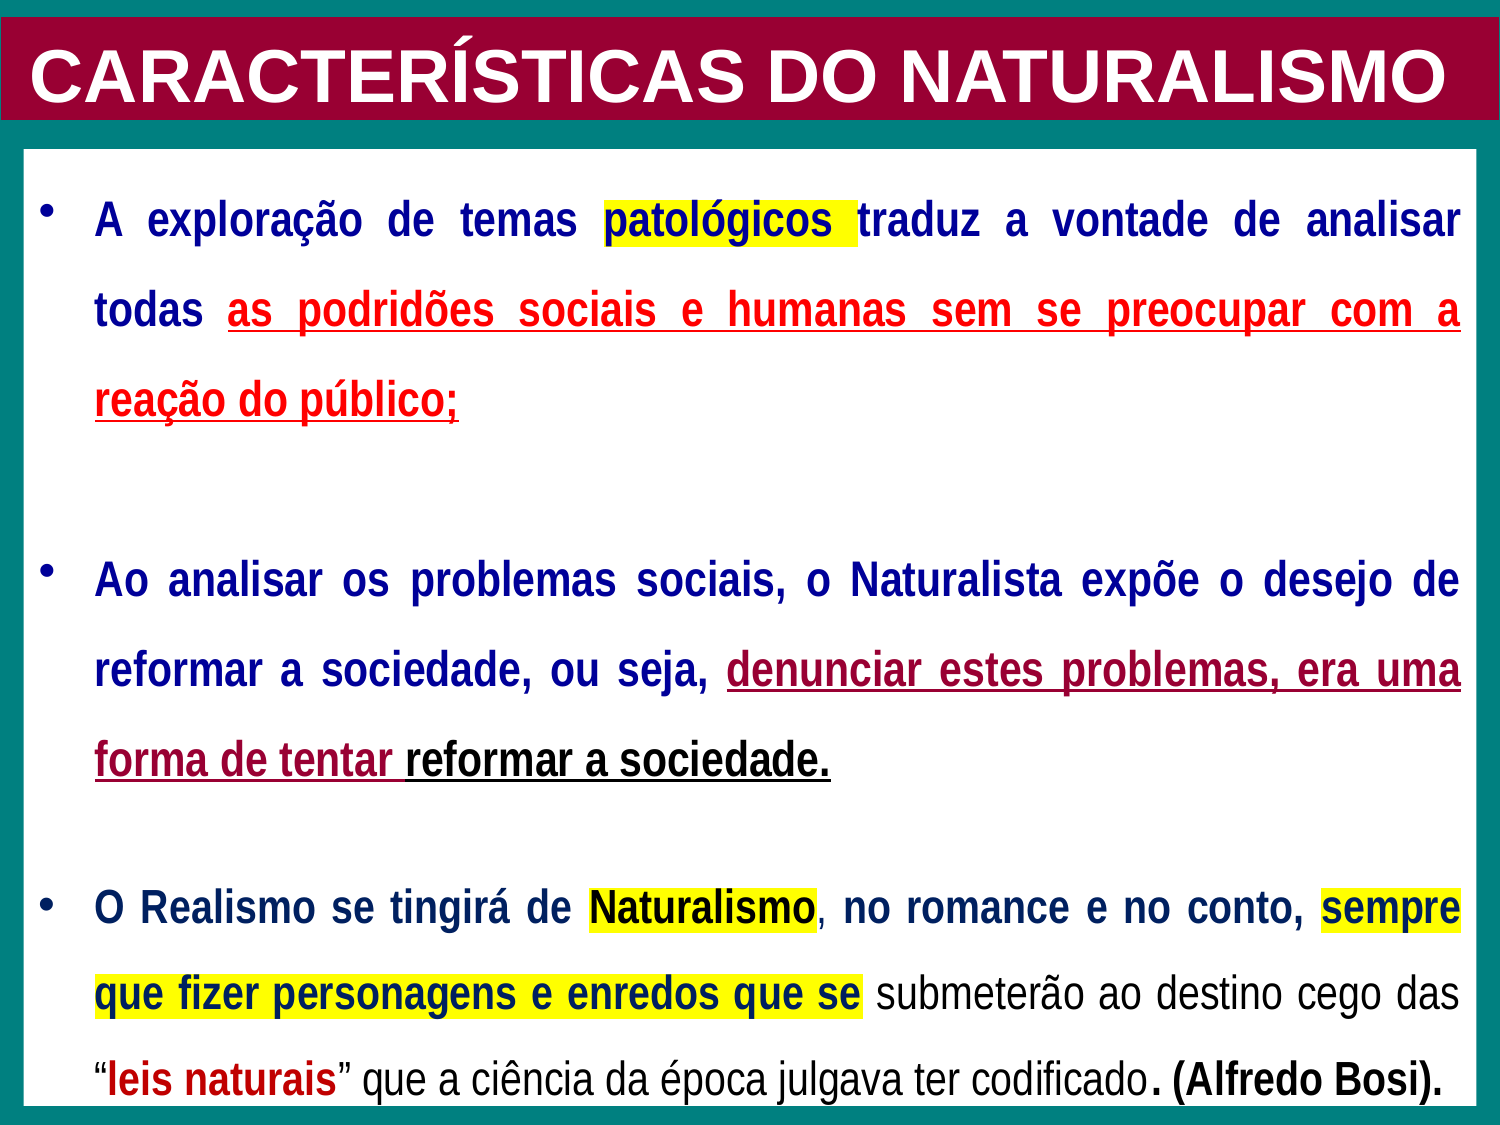

# CARACTERÍSTICAS DO NATURALISMO
A exploração de temas patológicos traduz a vontade de analisar todas as podridões sociais e humanas sem se preocupar com a reação do público;

Ao analisar os problemas sociais, o Naturalista expõe o desejo de reformar a sociedade, ou seja, denunciar estes problemas, era uma forma de tentar reformar a sociedade.

O Realismo se tingirá de Naturalismo, no romance e no conto, sempre que fizer personagens e enredos que se submeterão ao destino cego das “leis naturais” que a ciência da época julgava ter codificado. (Alfredo Bosi).